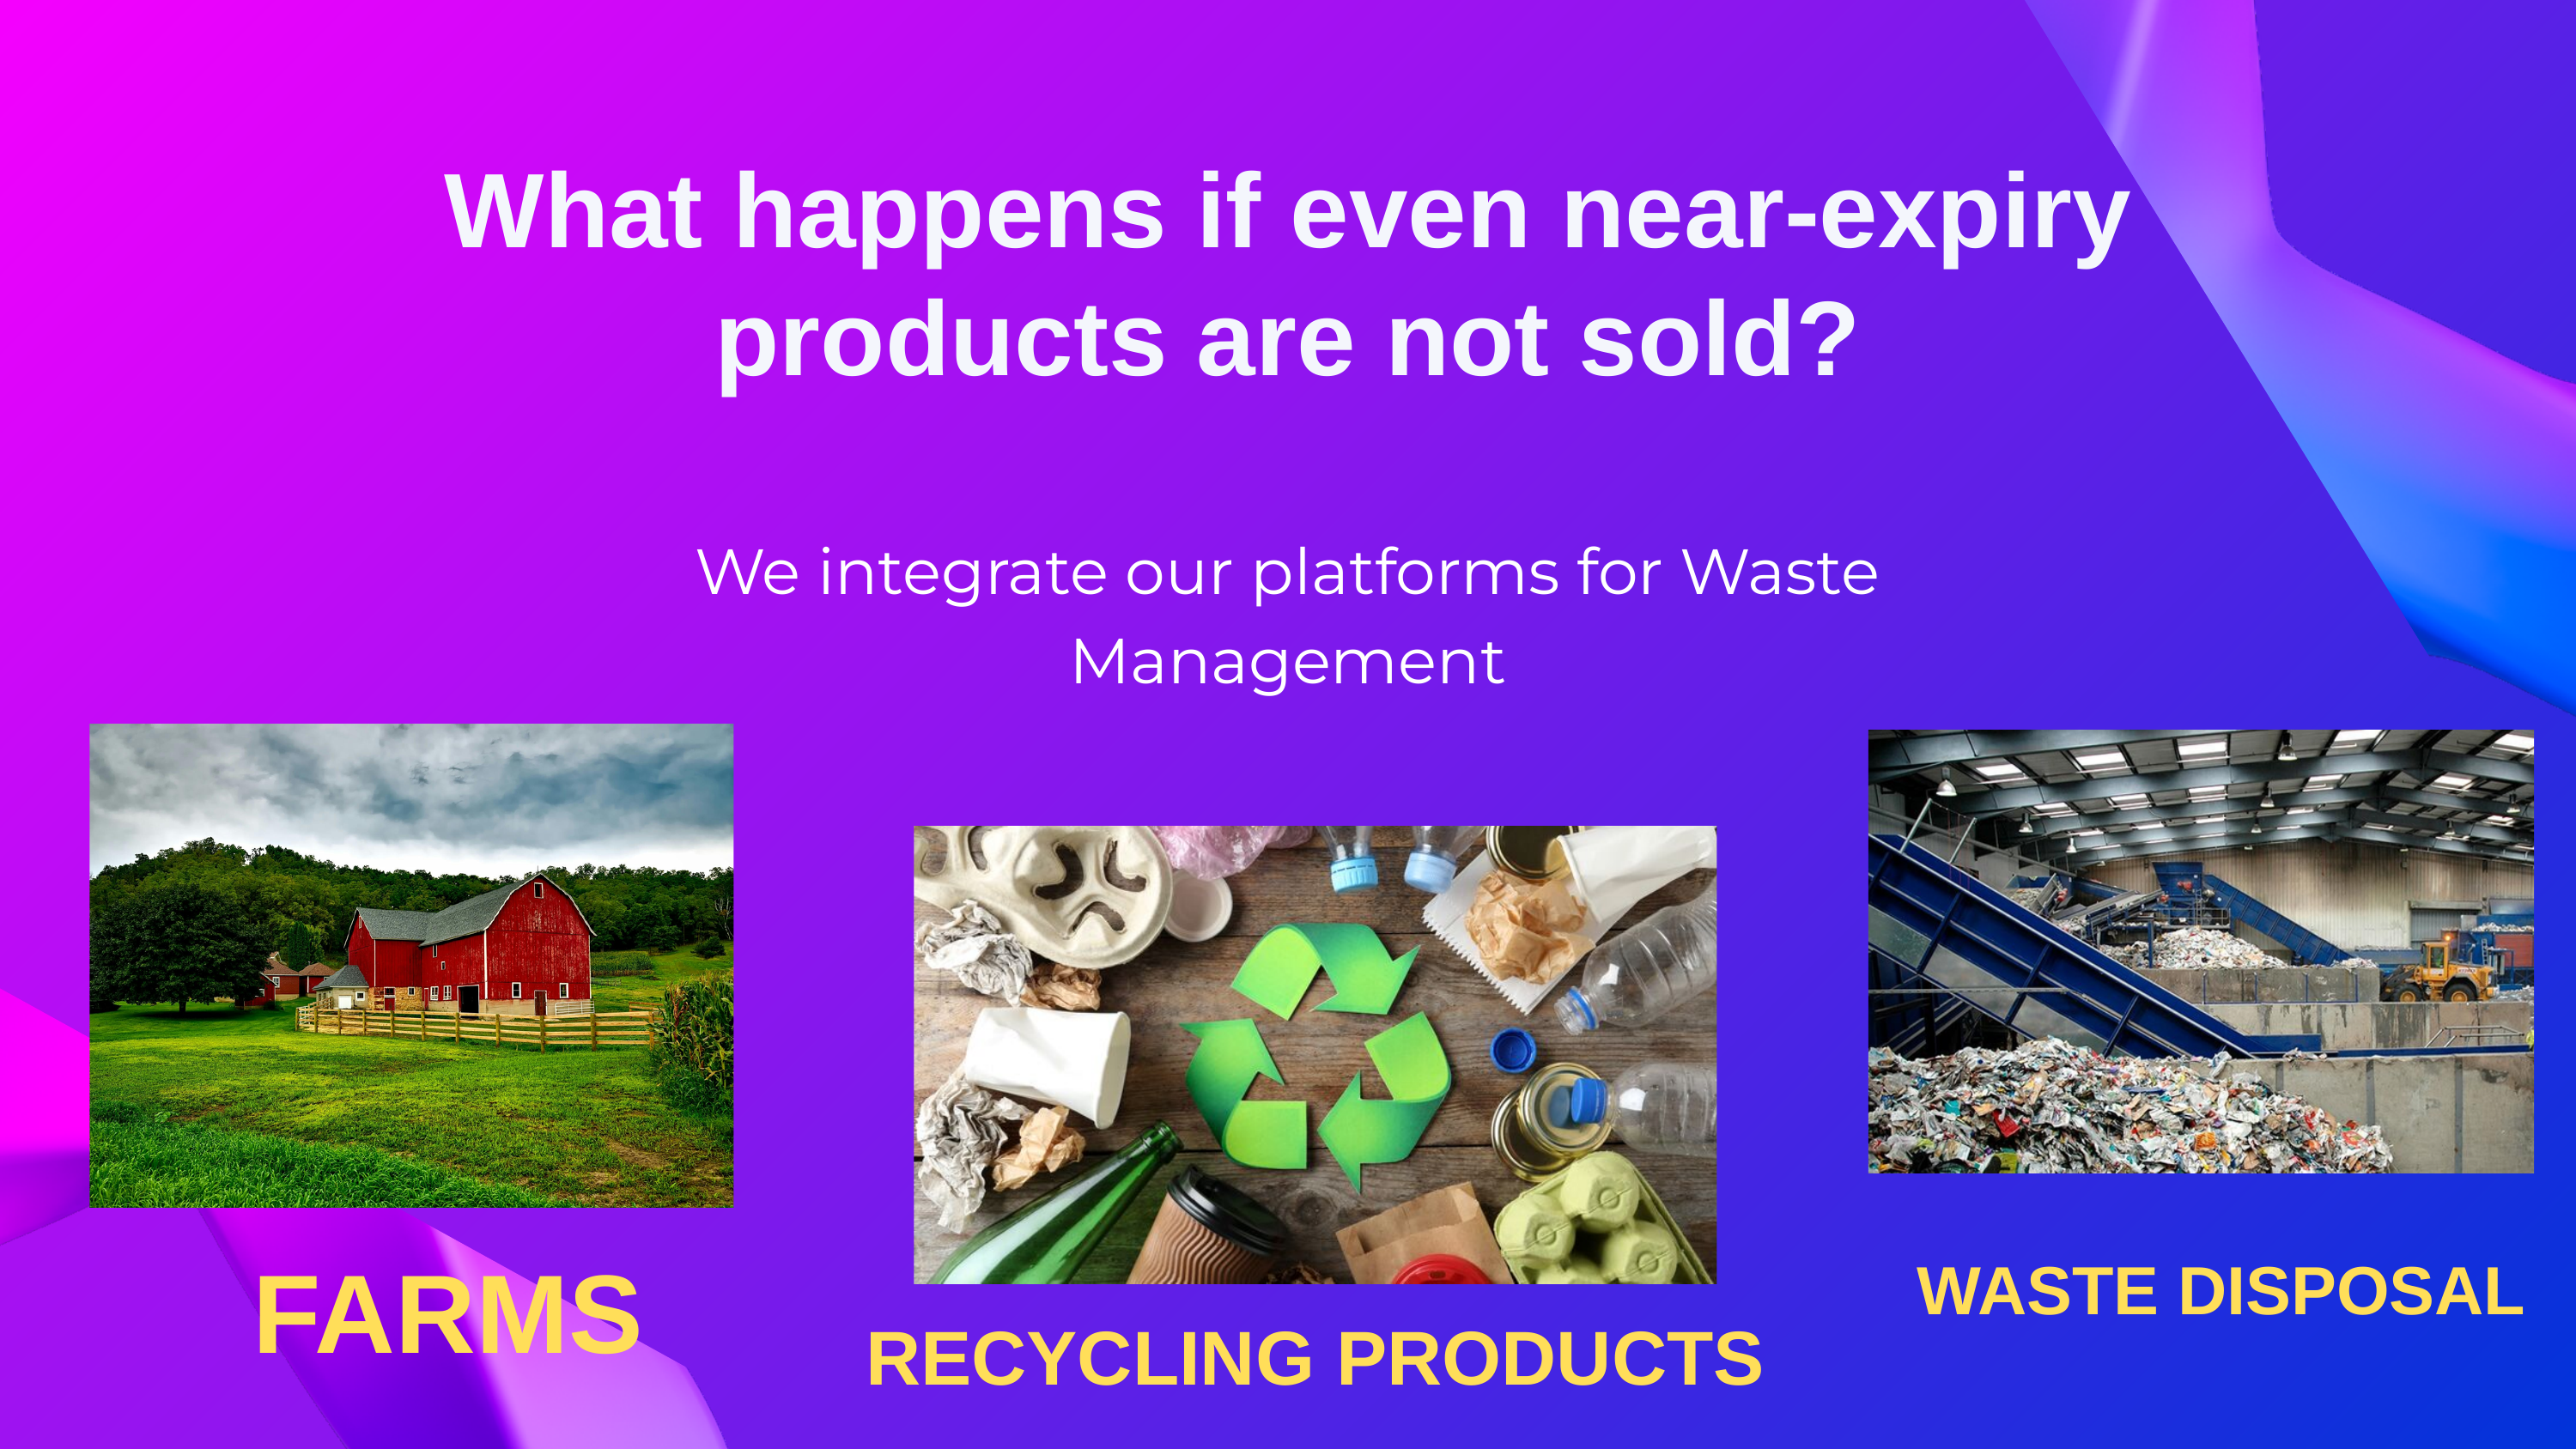

What happens if even near-expiry products are not sold?
We integrate our platforms for Waste Management

FARMS
WASTE DISPOSAL
RECYCLING PRODUCTS